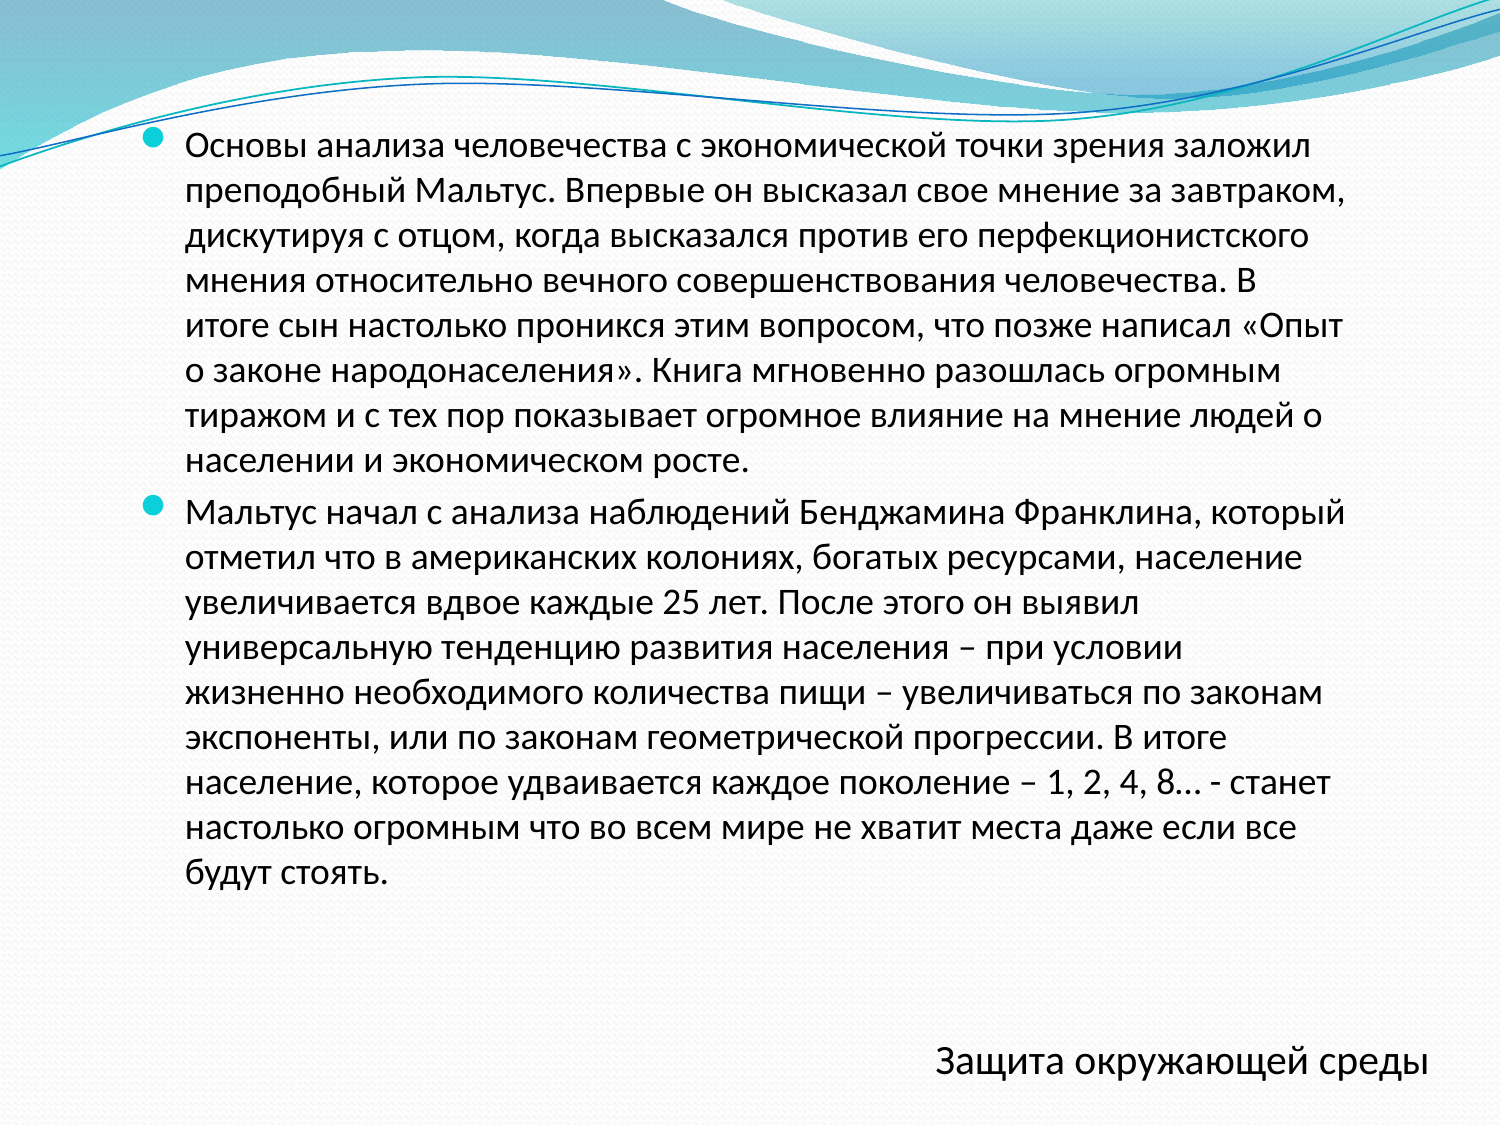

Основы анализа человечества с экономической точки зрения заложил преподобный Мальтус. Впервые он высказал свое мнение за завтраком, дискутируя с отцом, когда высказался против его перфекционистского мнения относительно вечного совершенствования человечества. В итоге сын настолько проникся этим вопросом, что позже написал «Опыт о законе народонаселения». Книга мгновенно разошлась огромным тиражом и с тех пор показывает огромное влияние на мнение людей о населении и экономическом росте.
Мальтус начал с анализа наблюдений Бенджамина Франклина, который отметил что в американских колониях, богатых ресурсами, население увеличивается вдвое каждые 25 лет. После этого он выявил универсальную тенденцию развития населения – при условии жизненно необходимого количества пищи – увеличиваться по законам экспоненты, или по законам геометрической прогрессии. В итоге население, которое удваивается каждое поколение – 1, 2, 4, 8… - станет настолько огромным что во всем мире не хватит места даже если все будут стоять.
Защита окружающей среды